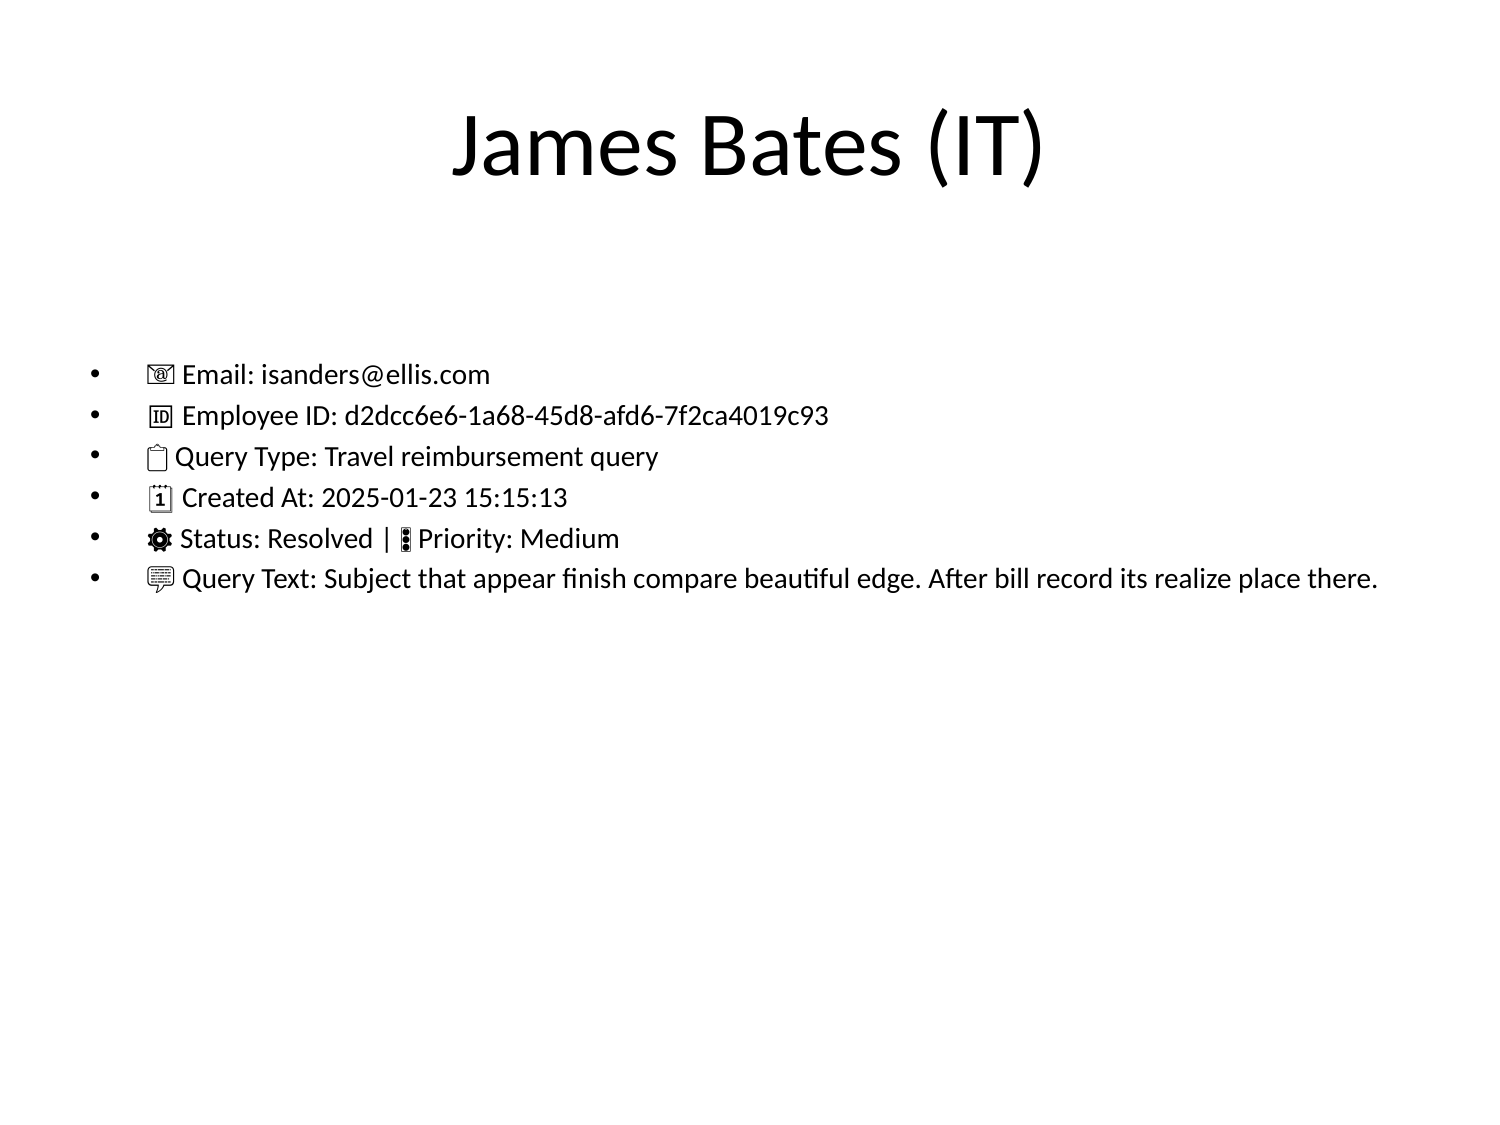

# James Bates (IT)

📧 Email: isanders@ellis.com
🆔 Employee ID: d2dcc6e6-1a68-45d8-afd6-7f2ca4019c93
📋 Query Type: Travel reimbursement query
🗓 Created At: 2025-01-23 15:15:13
⚙ Status: Resolved | 🚦 Priority: Medium
💬 Query Text: Subject that appear finish compare beautiful edge. After bill record its realize place there.